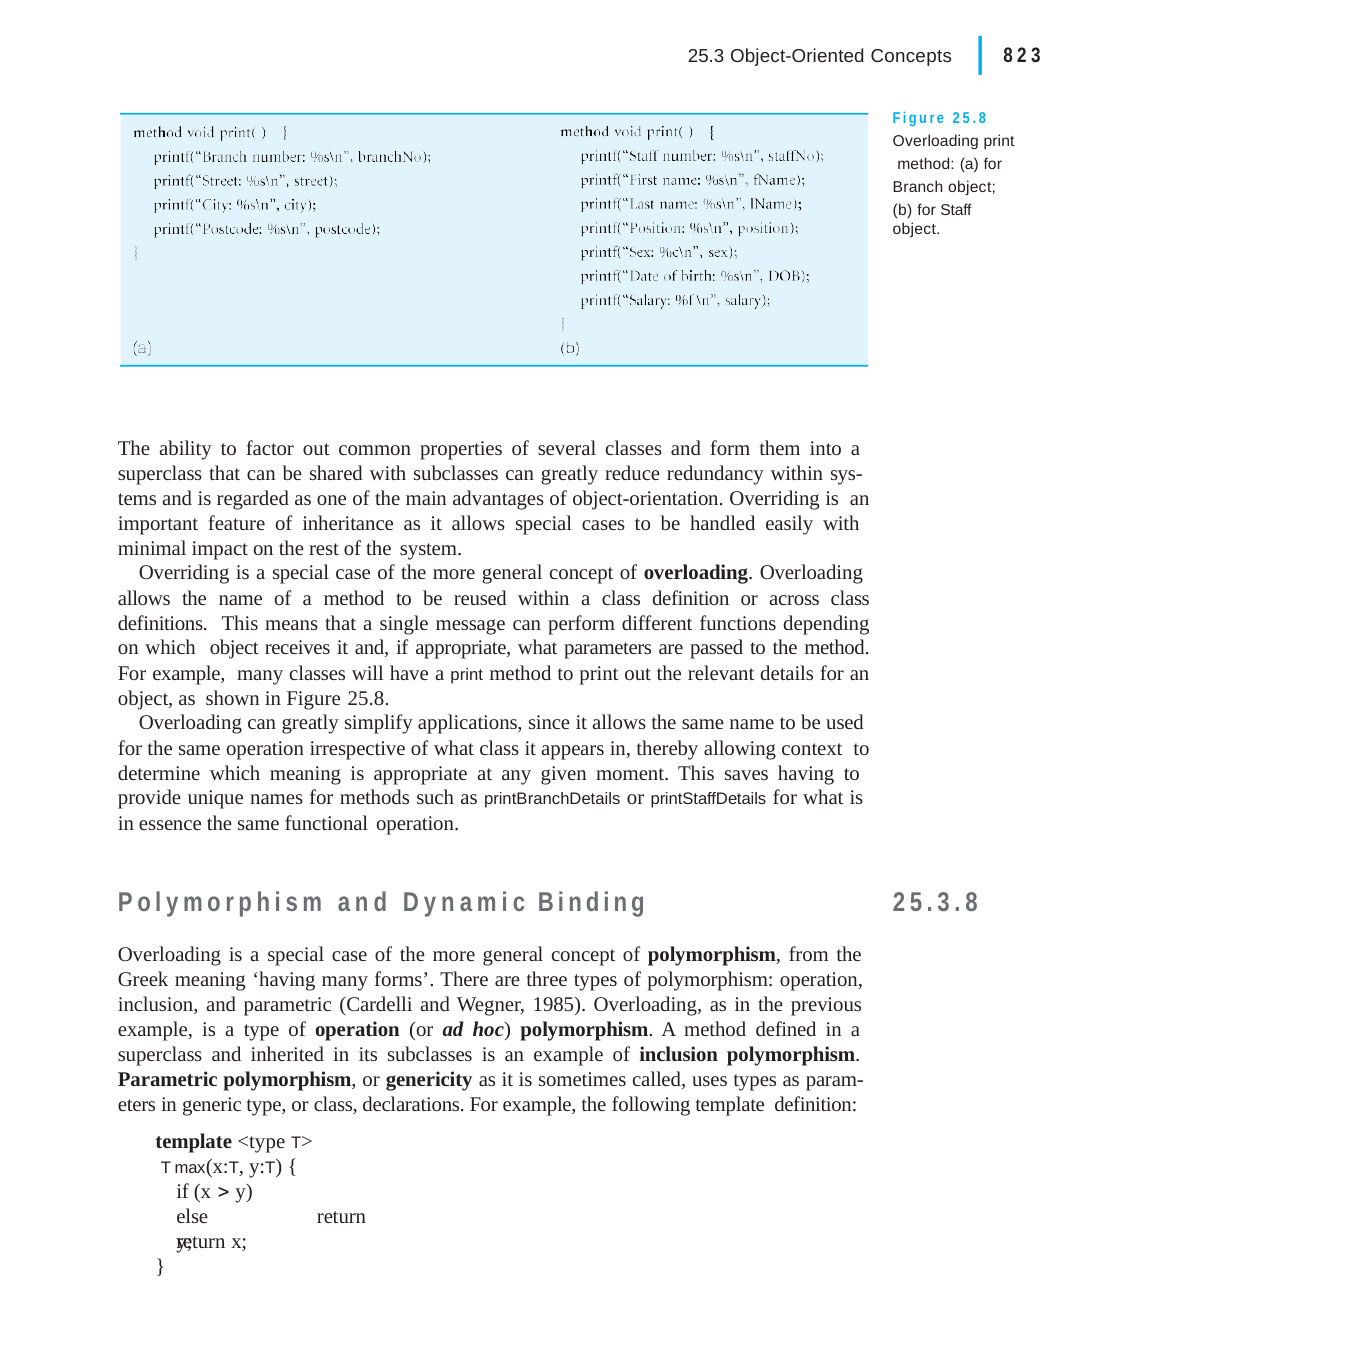

|
25.3 Object-Oriented Concepts	823
Figure 25.8  Overloading print  method: (a) for  Branch object;
(b) for Staff object.

The ability to factor out common properties of several classes and form them into a  superclass that can be shared with subclasses can greatly reduce redundancy within sys-  tems and is regarded as one of the main advantages of object-orientation. Overriding is  an important feature of inheritance as it allows special cases to be handled easily with  minimal impact on the rest of the system.
Overriding is a special case of the more general concept of overloading. Overloading  allows the name of a method to be reused within a class definition or across class definitions.  This means that a single message can perform different functions depending on which  object receives it and, if appropriate, what parameters are passed to the method. For example,  many classes will have a print method to print out the relevant details for an object, as  shown in Figure 25.8.
Overloading can greatly simplify applications, since it allows the same name to be used  for the same operation irrespective of what class it appears in, thereby allowing context  to determine which meaning is appropriate at any given moment. This saves having to  provide unique names for methods such as printBranchDetails or printStaffDetails for what is  in essence the same functional operation.
Polymorphism and Dynamic Binding
Overloading is a special case of the more general concept of polymorphism, from the  Greek meaning ‘having many forms’. There are three types of polymorphism: operation,  inclusion, and parametric (Cardelli and Wegner, 1985). Overloading, as in the previous  example, is a type of operation (or ad hoc) polymorphism. A method defined in a  superclass and inherited in its subclasses is an example of inclusion polymorphism.  Parametric polymorphism, or genericity as it is sometimes called, uses types as param-  eters in generic type, or class, declarations. For example, the following template definition:
template <type T>  T max(x:T, y:T) {
if (x > y)	return x;
25.3.8
else	return y;
}